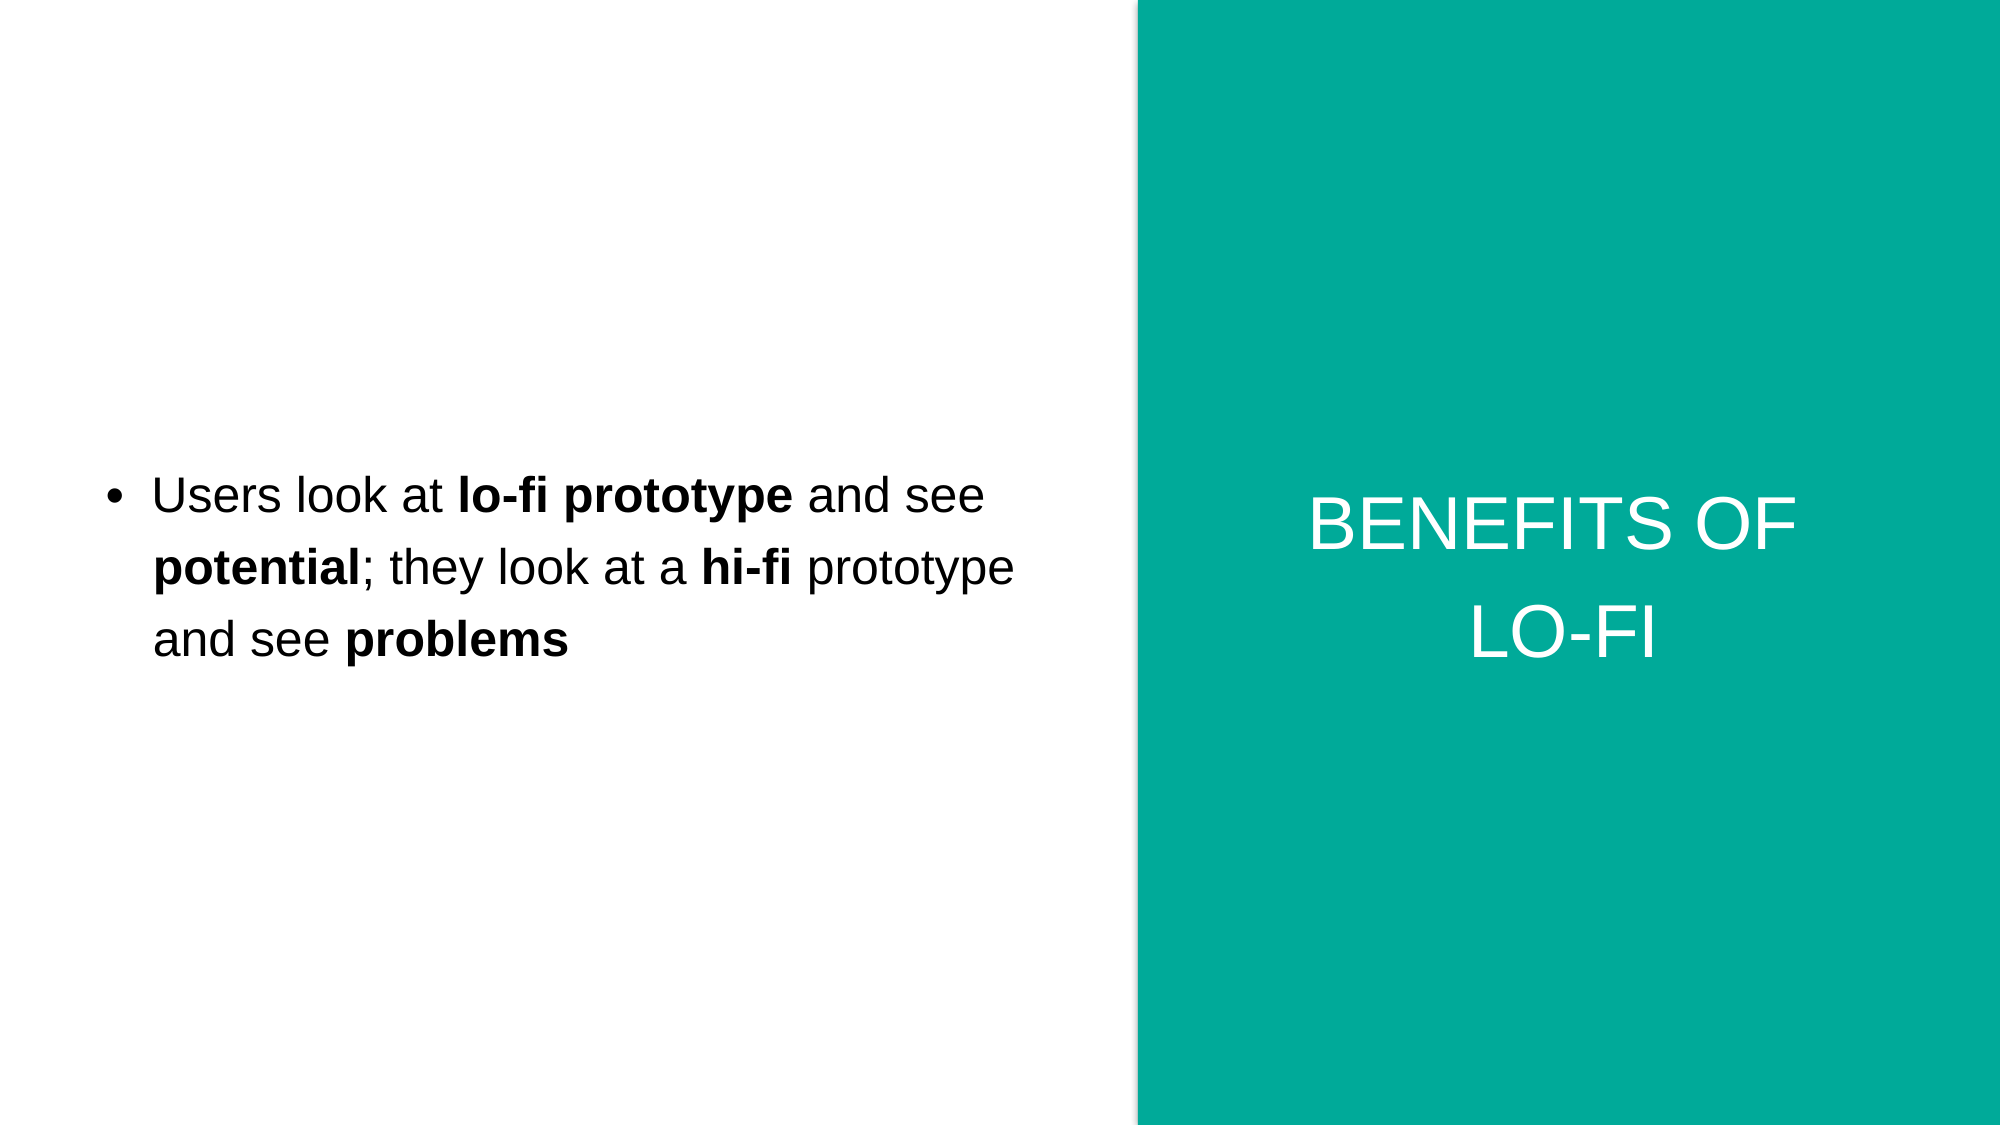

•  Users look at lo-fi prototype and see potential; they look at a hi-fi prototype and see problems

BENEFITS OF
LO-FI